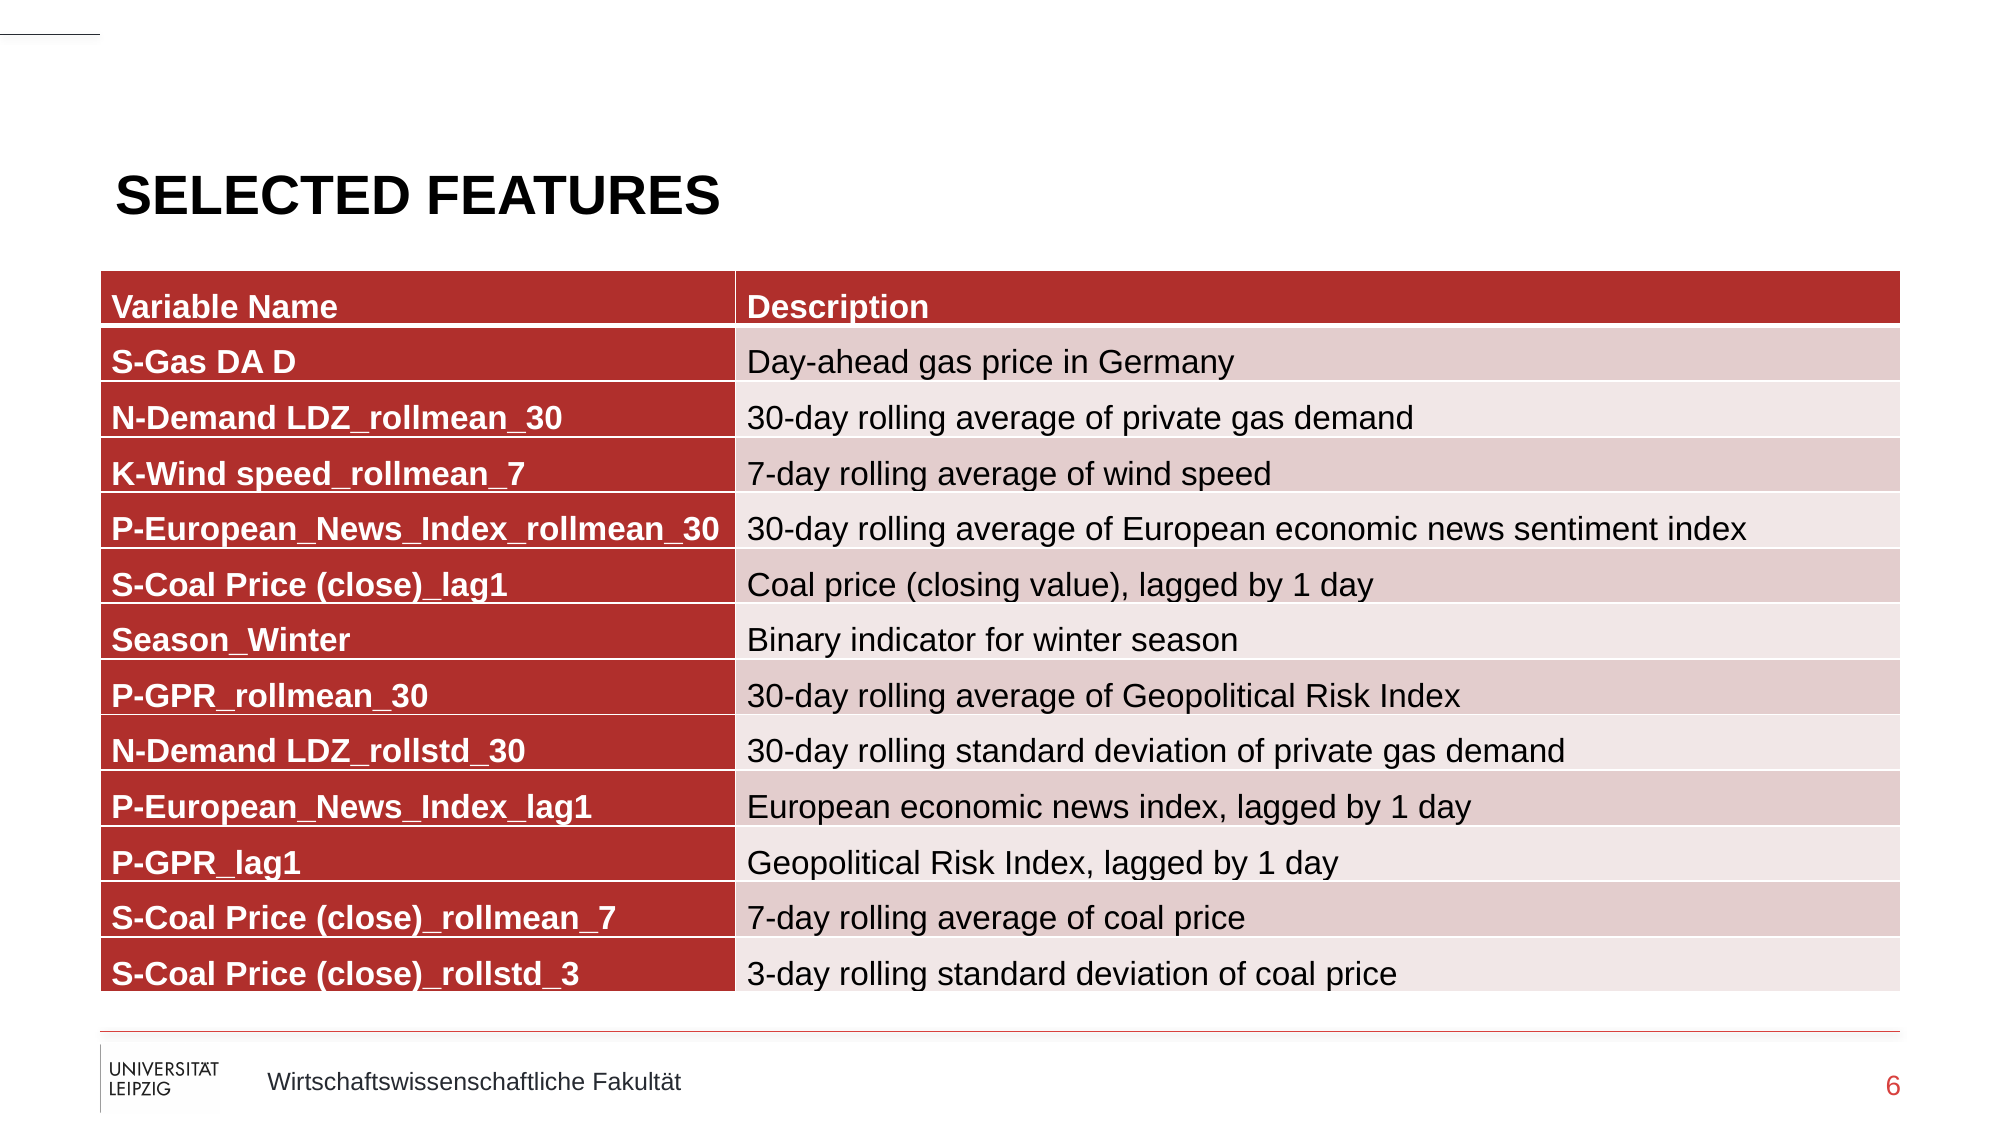

# Selected features
| Variable Name | Description |
| --- | --- |
| S-Gas DA D | Day-ahead gas price in Germany |
| N-Demand LDZ\_rollmean\_30 | 30-day rolling average of private gas demand |
| K-Wind speed\_rollmean\_7 | 7-day rolling average of wind speed |
| P-European\_News\_Index\_rollmean\_30 | 30-day rolling average of European economic news sentiment index |
| S-Coal Price (close)\_lag1 | Coal price (closing value), lagged by 1 day |
| Season\_Winter | Binary indicator for winter season |
| P-GPR\_rollmean\_30 | 30-day rolling average of Geopolitical Risk Index |
| N-Demand LDZ\_rollstd\_30 | 30-day rolling standard deviation of private gas demand |
| P-European\_News\_Index\_lag1 | European economic news index, lagged by 1 day |
| P-GPR\_lag1 | Geopolitical Risk Index, lagged by 1 day |
| S-Coal Price (close)\_rollmean\_7 | 7-day rolling average of coal price |
| S-Coal Price (close)\_rollstd\_3 | 3-day rolling standard deviation of coal price |

6